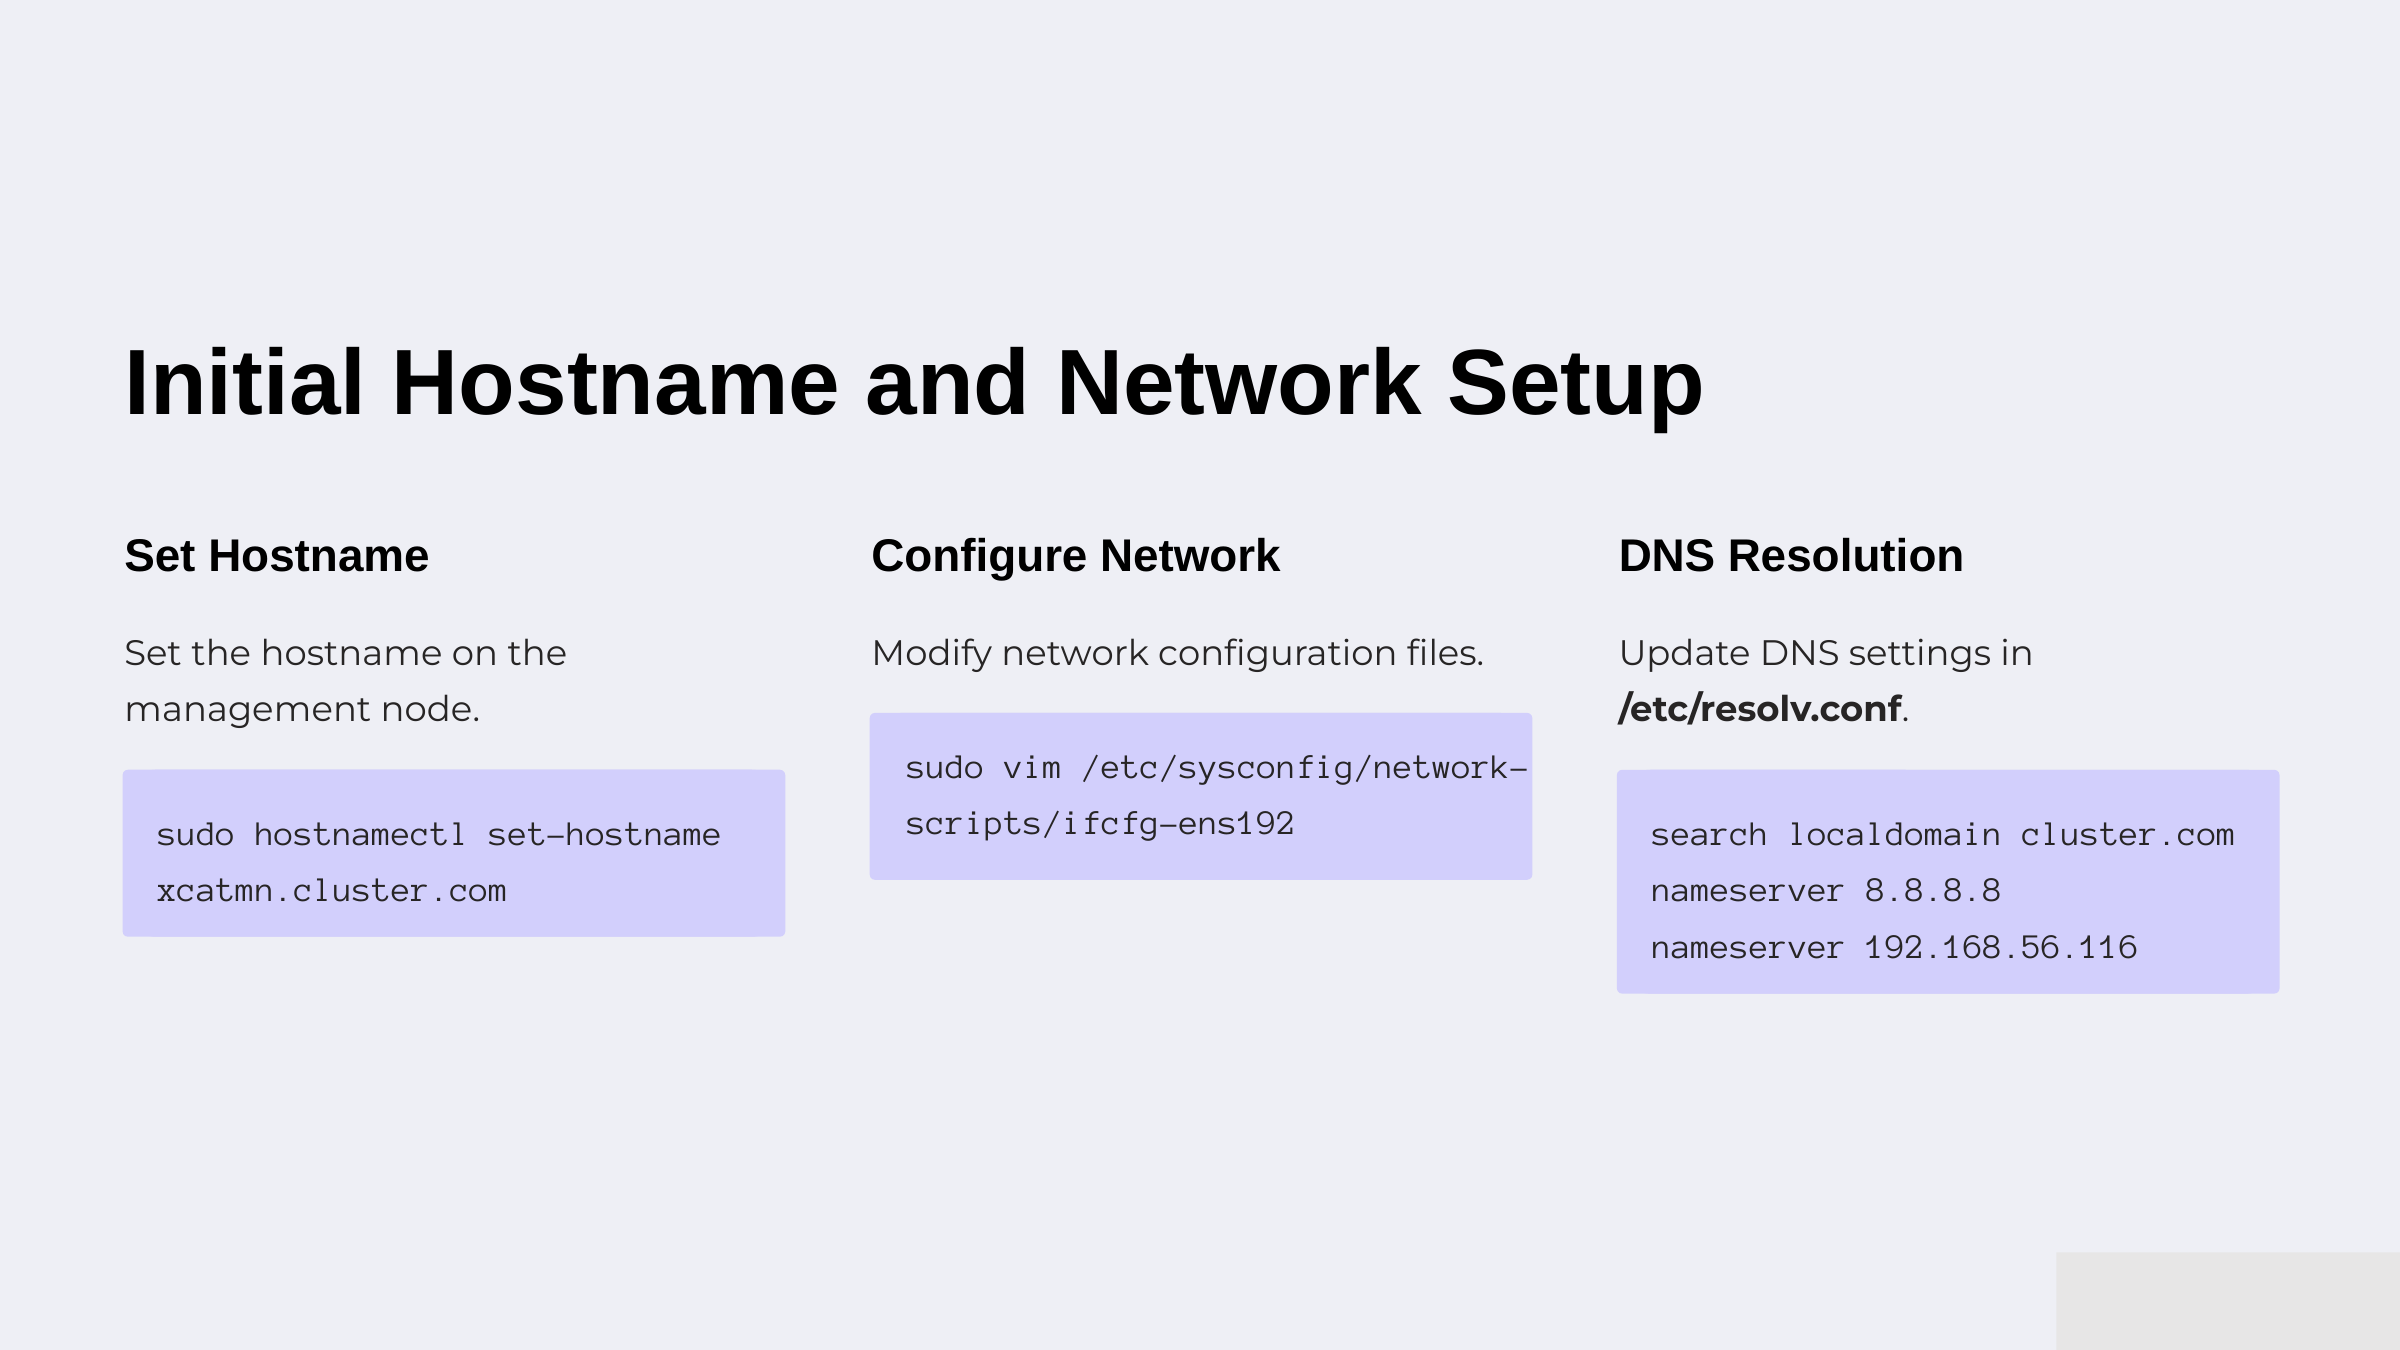

Initial Hostname and Network Setup
Set Hostname
Configure Network
DNS Resolution
Set the hostname on the management node.
Modify network configuration files.
Update DNS settings in /etc/resolv.conf.

sudo vim /etc/sysconfig/network-scripts/ifcfg-ens192

sudo hostnamectl set-hostname xcatmn.cluster.com
search localdomain cluster.com
nameserver 8.8.8.8
nameserver 192.168.56.116